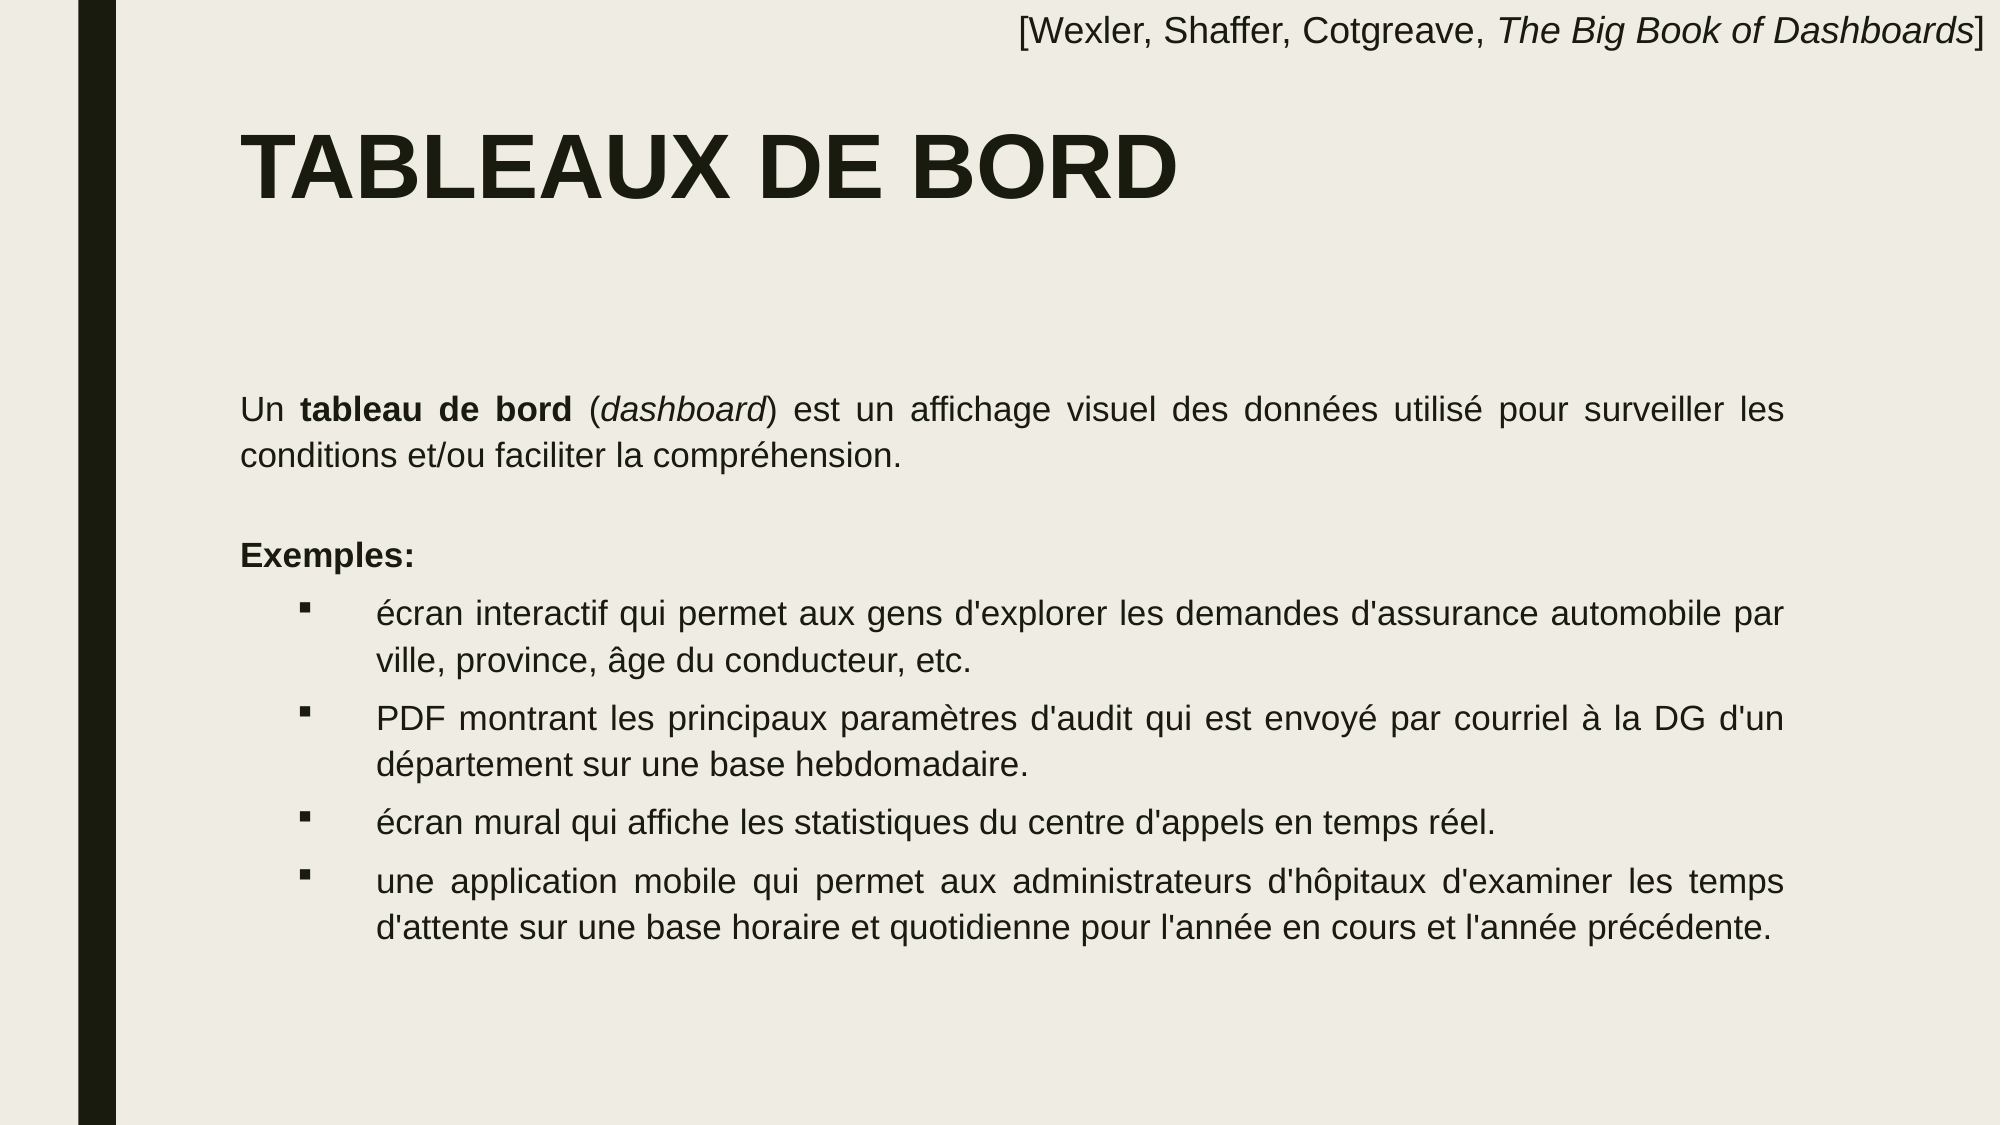

[Wexler, Shaffer, Cotgreave, The Big Book of Dashboards]
# TABLEAUX DE BORD
Un tableau de bord (dashboard) est un affichage visuel des données utilisé pour surveiller les conditions et/ou faciliter la compréhension.

Exemples:
écran interactif qui permet aux gens d'explorer les demandes d'assurance automobile par ville, province, âge du conducteur, etc.
PDF montrant les principaux paramètres d'audit qui est envoyé par courriel à la DG d'un département sur une base hebdomadaire.
écran mural qui affiche les statistiques du centre d'appels en temps réel.
une application mobile qui permet aux administrateurs d'hôpitaux d'examiner les temps d'attente sur une base horaire et quotidienne pour l'année en cours et l'année précédente.